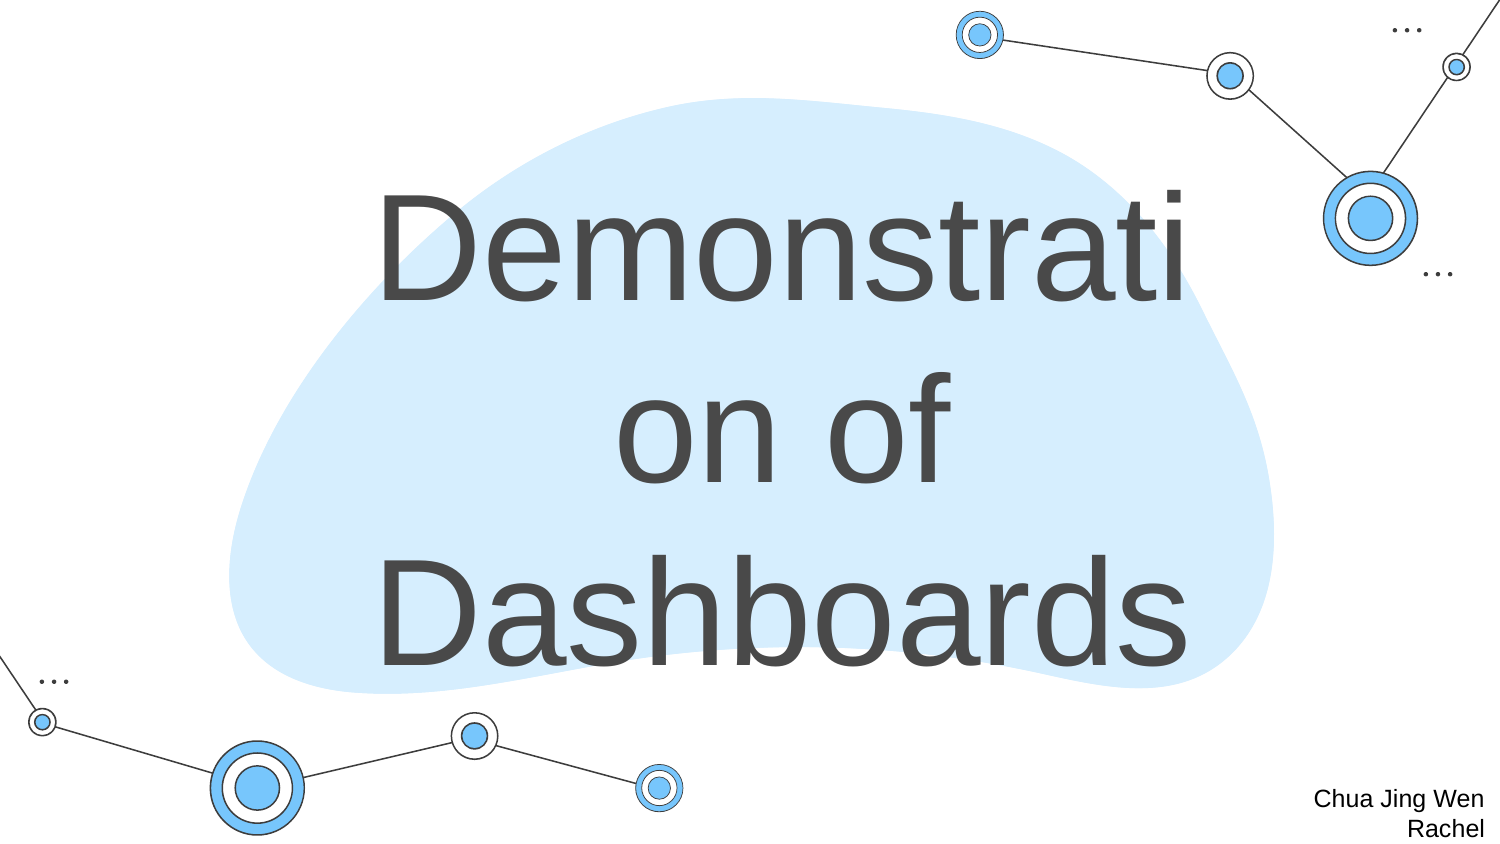

# Demonstration of Dashboards
Chua Jing Wen Rachel